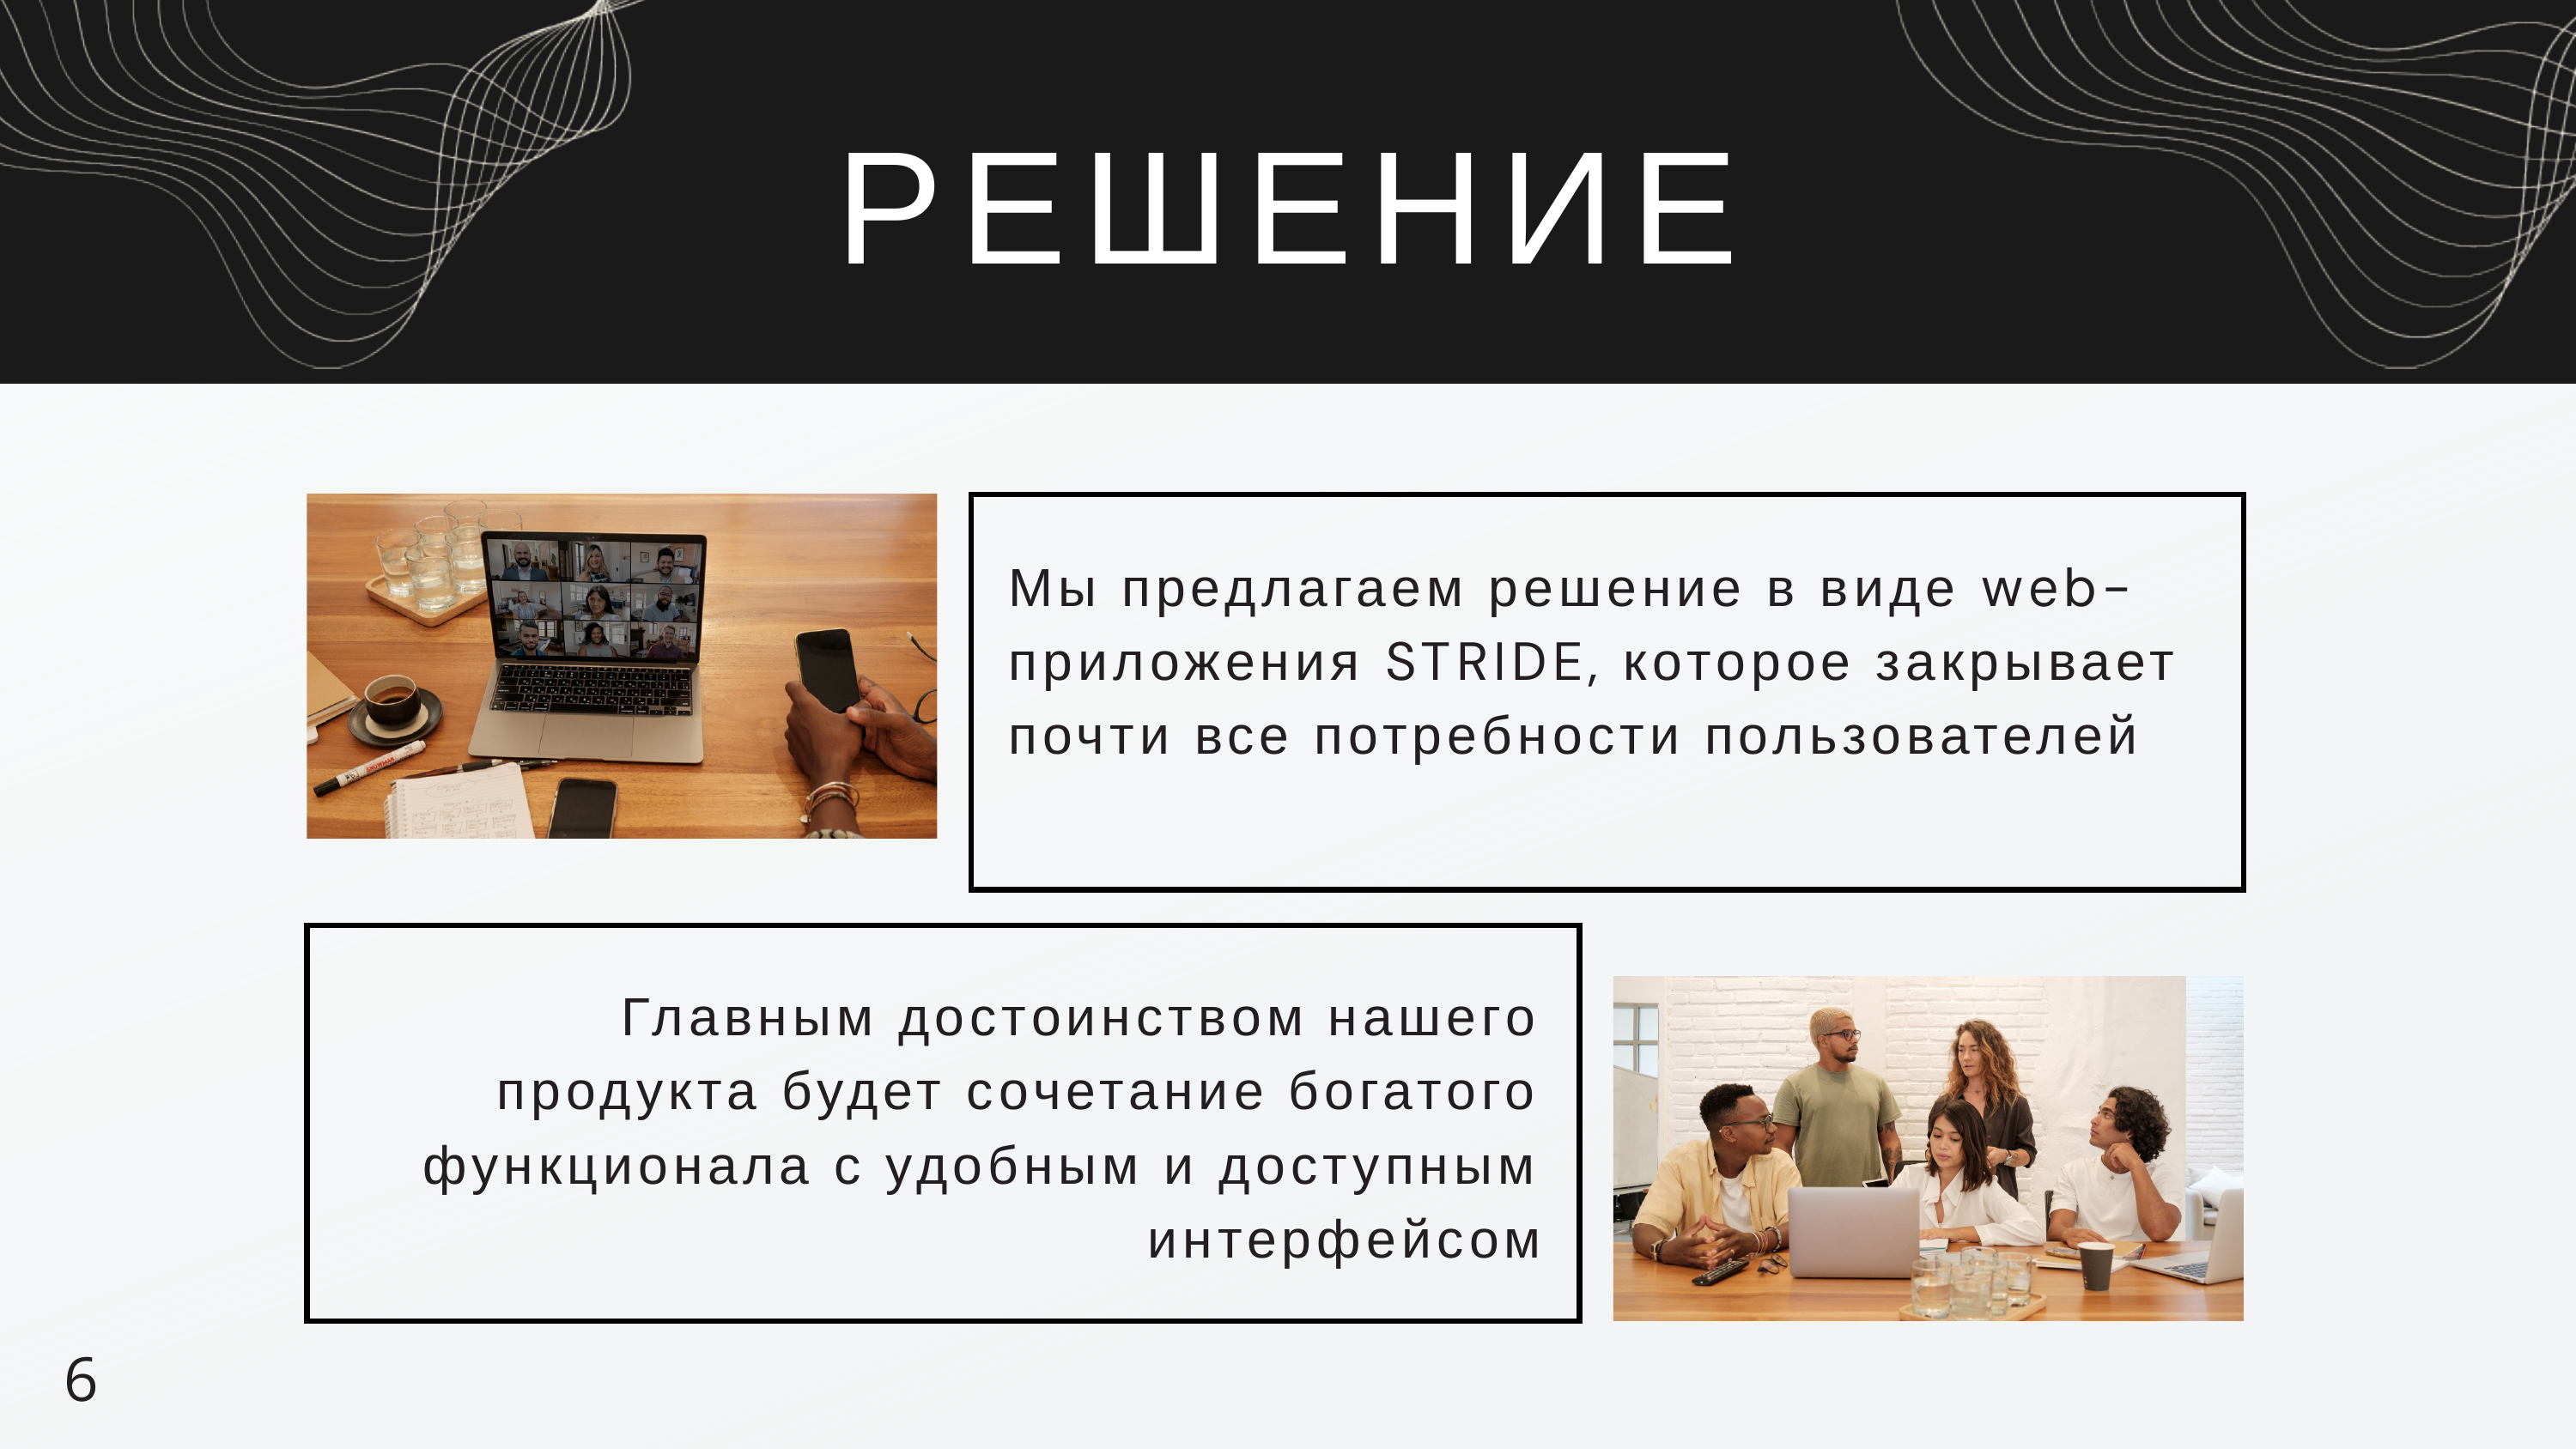

РЕШЕНИЕ

Мы предлагаем решение в виде web-приложения STRIDE, которое закрывает почти все потребности пользователей

Главным достоинством нашего продукта будет сочетание богатого функционала с удобным и доступным интерфейсом

6